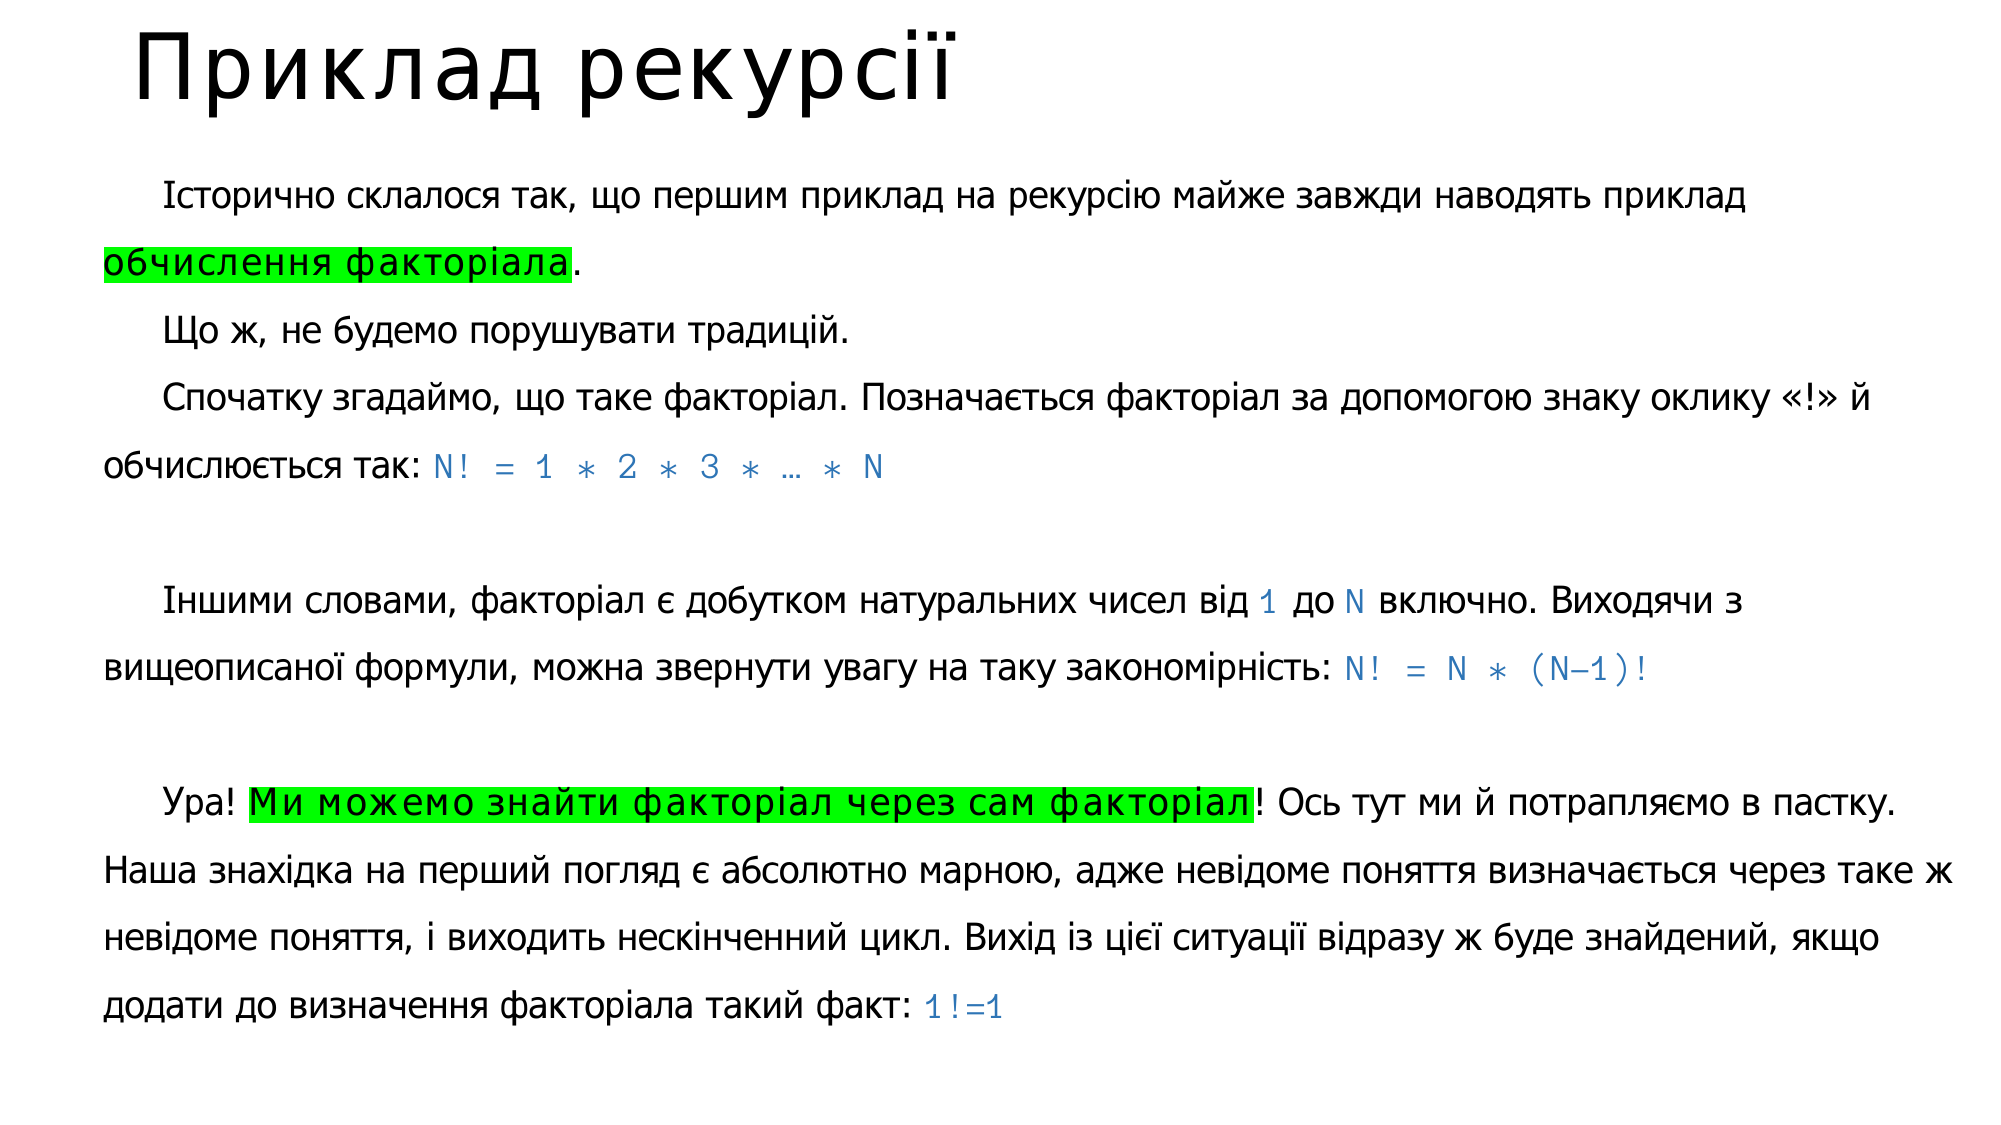

# Приклад рекурсії
Історично склалося так, що першим приклад на рекурсію майже завжди наводять приклад обчислення факторіала.
Що ж, не будемо порушувати традицій.
Спочатку згадаймо, що таке факторіал. Позначається факторіал за допомогою знаку оклику «!» й обчислюється так: N! = 1 * 2 * 3 * … * N

Іншими словами, факторіал є добутком натуральних чисел від 1 до N включно. Виходячи з вищеописаної формули, можна звернути увагу на таку закономірність: N! = N * (N-1)!

Ура! Ми можемо знайти факторіал через сам факторіал! Ось тут ми й потрапляємо в пастку. Наша знахідка на перший погляд є абсолютно марною, адже невідоме поняття визначається через таке ж невідоме поняття, і виходить нескінченний цикл. Вихід із цієї ситуації відразу ж буде знайдений, якщо додати до визначення факторіала такий факт: 1!=1